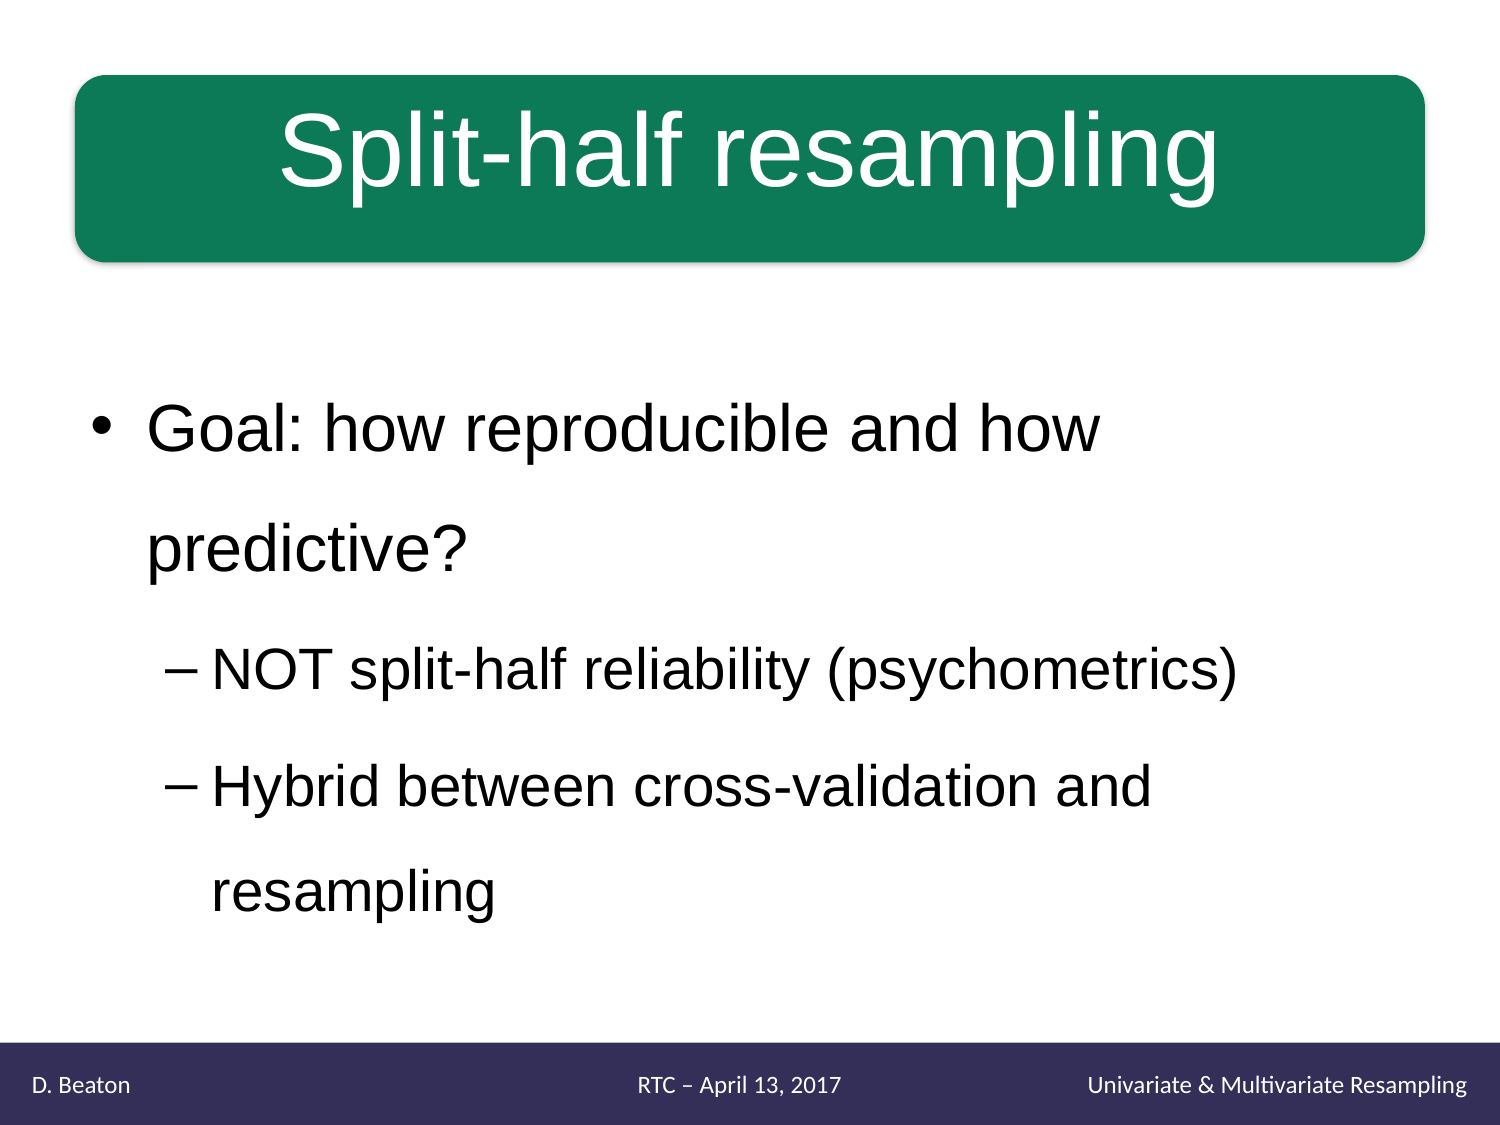

# Split-half resampling
Goal: how reproducible and how predictive?
NOT split-half reliability (psychometrics)
Hybrid between cross-validation and resampling